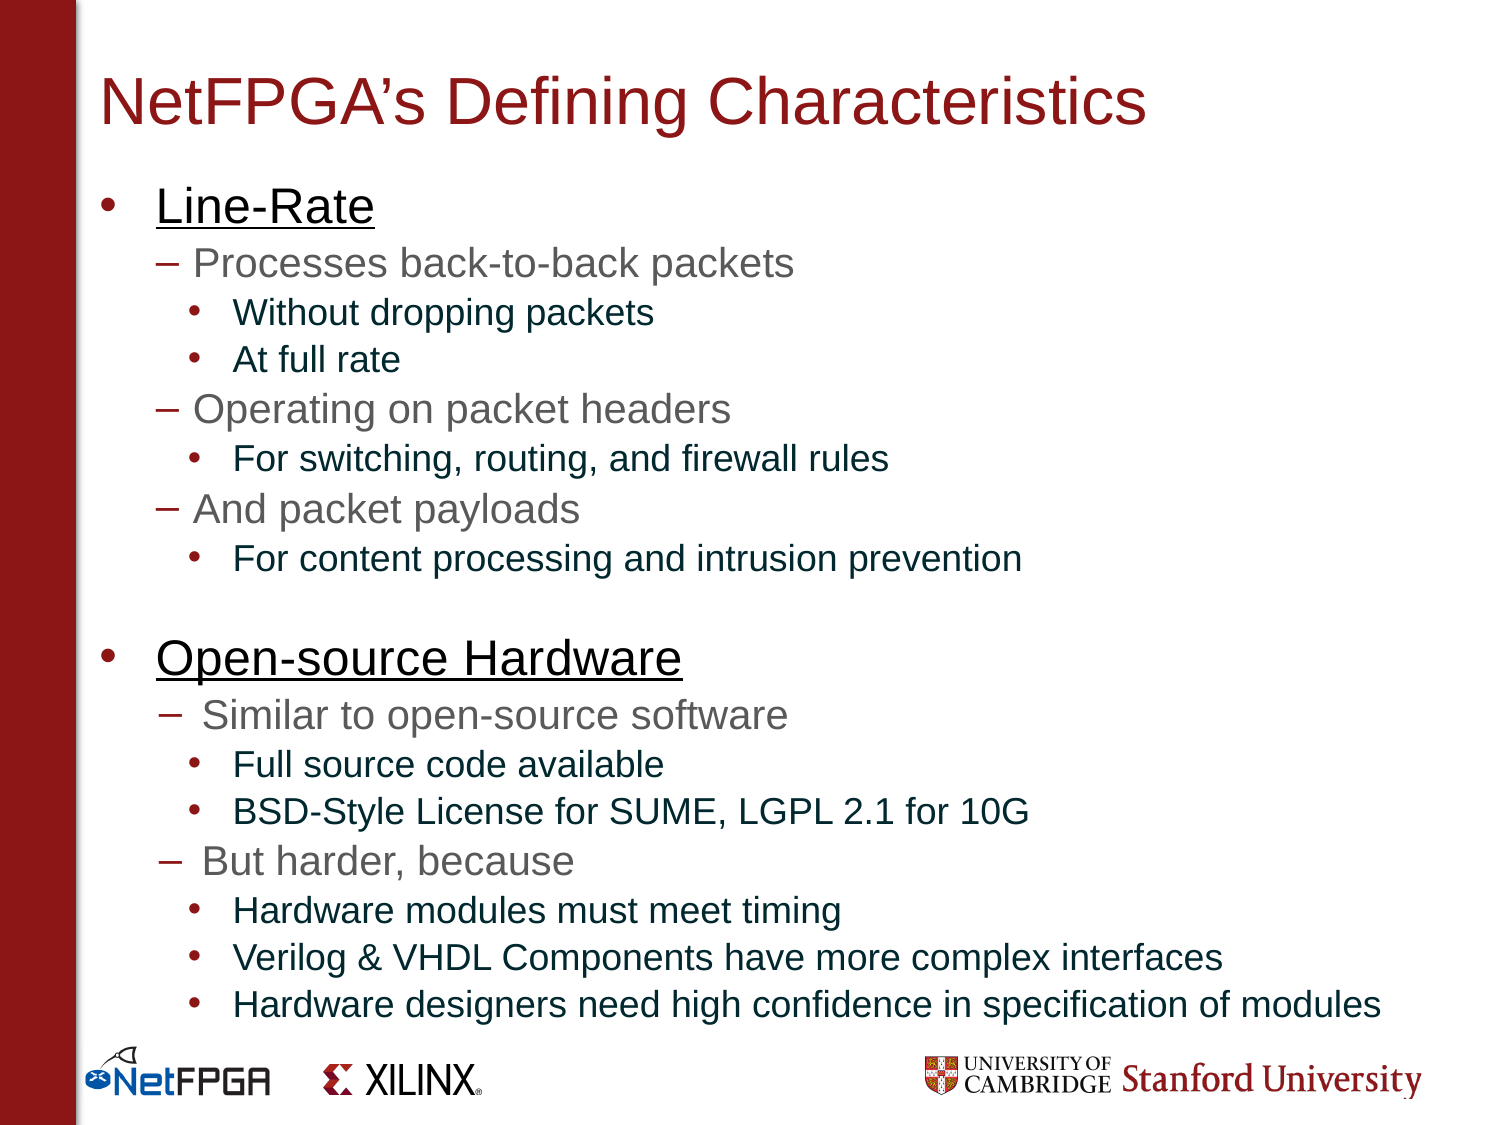

# NetFPGA’s Defining Characteristics
Line-Rate
Processes back-to-back packets
Without dropping packets
At full rate
Operating on packet headers
For switching, routing, and firewall rules
And packet payloads
For content processing and intrusion prevention
Open-source Hardware
Similar to open-source software
Full source code available
BSD-Style License for SUME, LGPL 2.1 for 10G
But harder, because
Hardware modules must meet timing
Verilog & VHDL Components have more complex interfaces
Hardware designers need high confidence in specification of modules